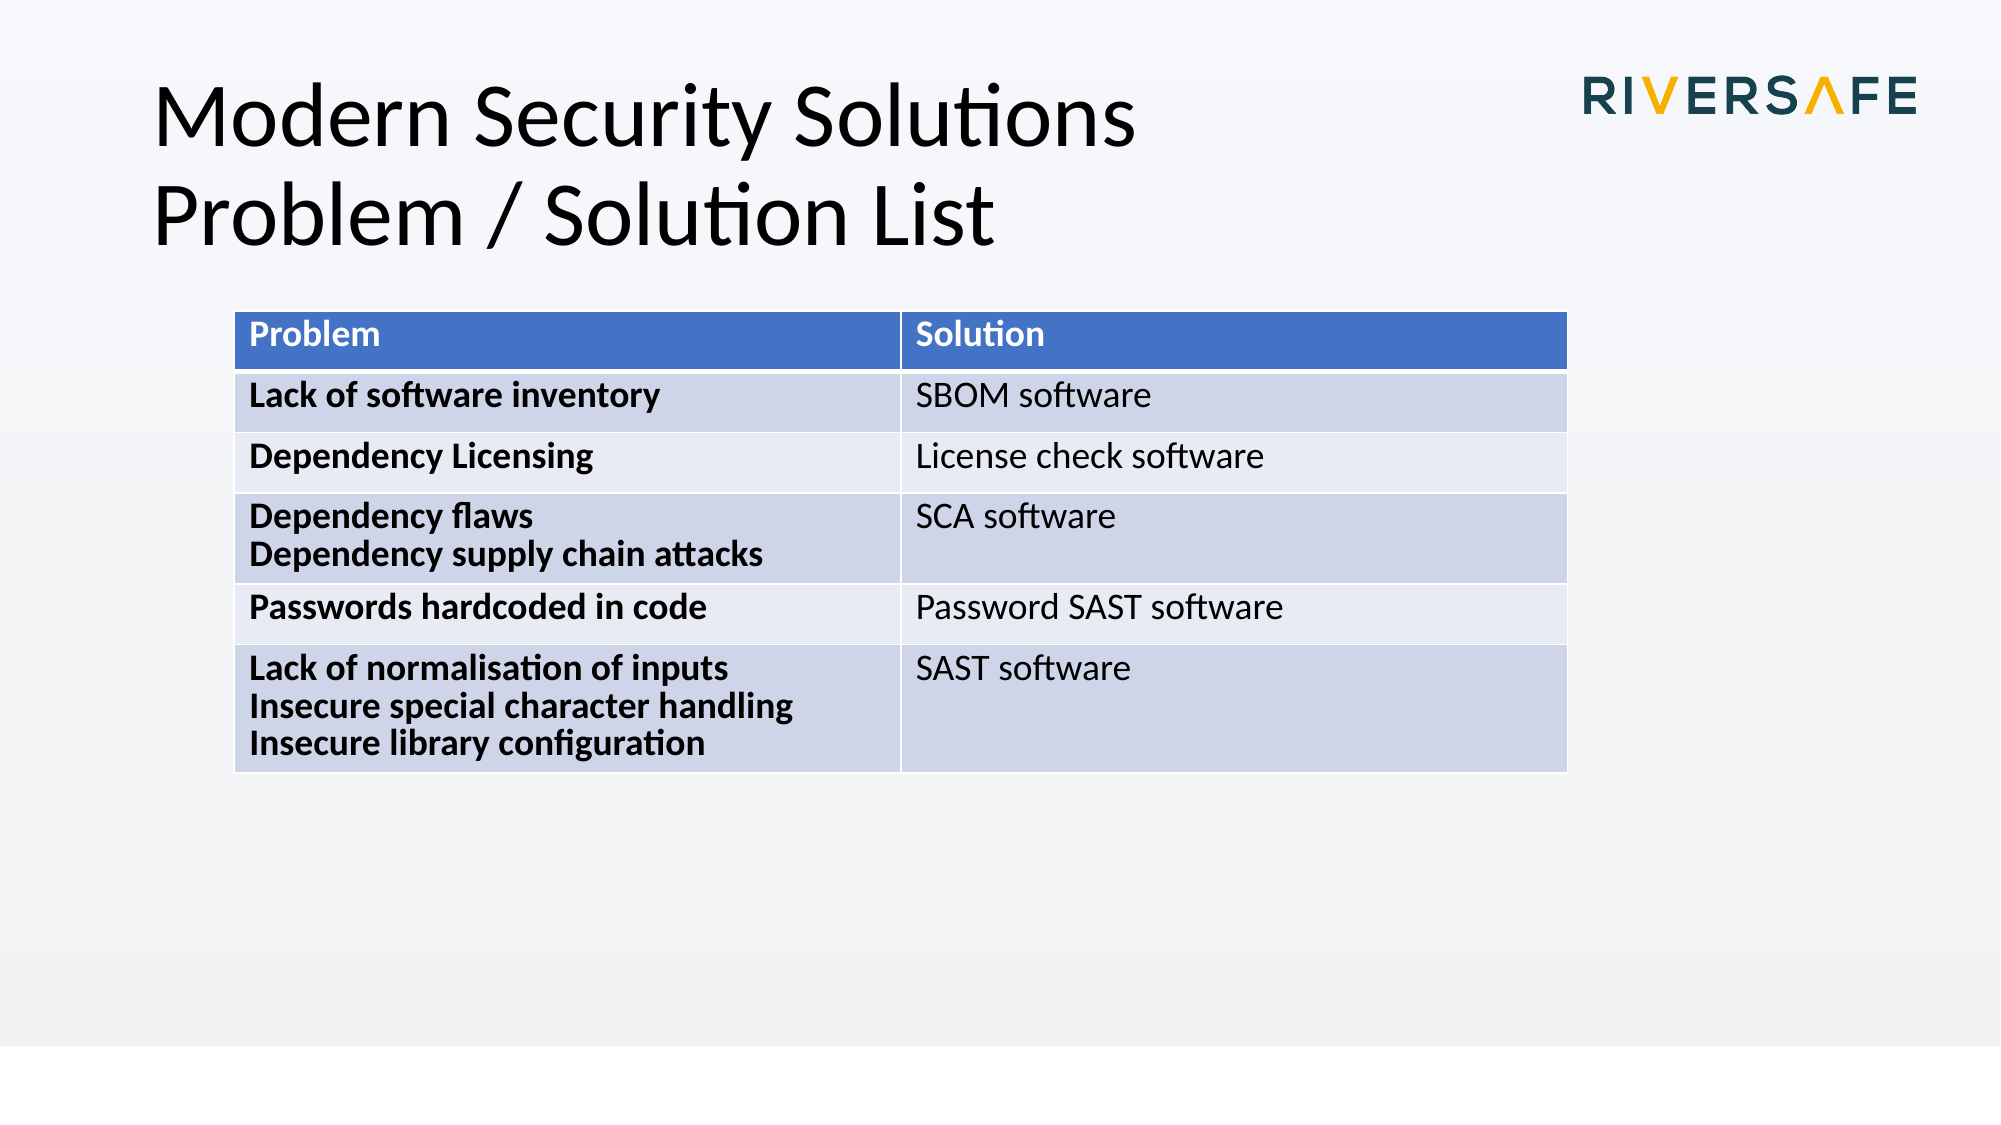

# Modern Security Solutions Problem / Solution List

| Problem | Solution |
| --- | --- |
| Lack of software inventory | SBOM software |
| Dependency Licensing | License check software |
| Dependency flaws Dependency supply chain attacks | SCA software |
| Passwords hardcoded in code | Password SAST software |
| Lack of normalisation of inputs Insecure special character handling Insecure library configuration | SAST software |